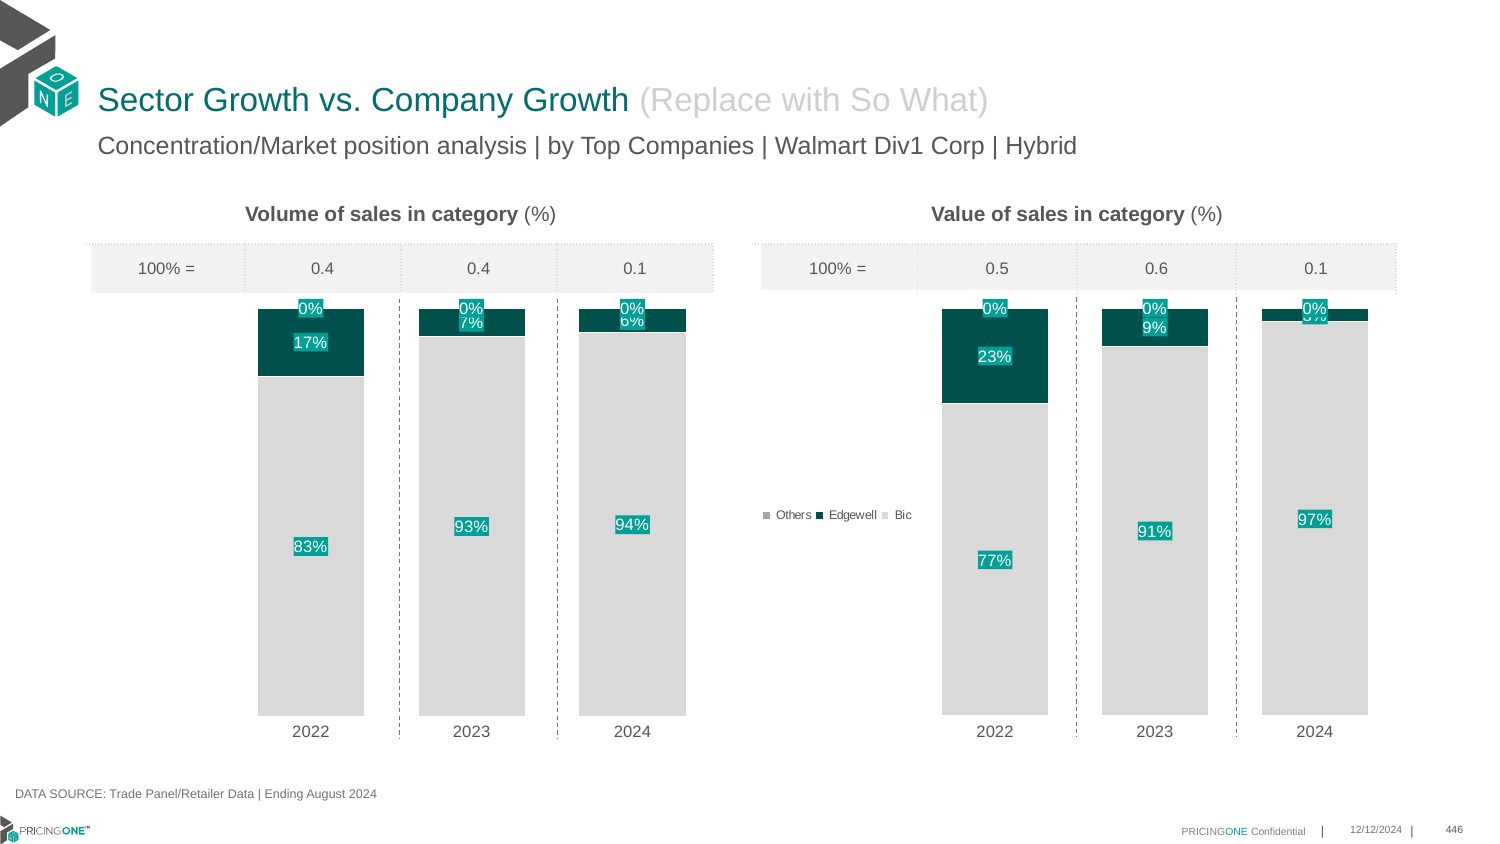

# Sector Growth vs. Company Growth (Replace with So What)
Concentration/Market position analysis | by Top Companies | Walmart Div1 Corp | Hybrid
| Volume of sales in category (%) |  |  |  |
| --- | --- | --- | --- |
| 100% = | 0.4 | 0.4 | 0.1 |
| Value of sales in category (%) |  |  |  |
| --- | --- | --- | --- |
| 100% = | 0.5 | 0.6 | 0.1 |

### Chart

| Category | Bic | Edgewell | Others |
|---|---|---|---|
| 2022 | 0.8335193061040791 | 0.16645938913936772 | 2.130475655320996e-05 |
| 2023 | 0.9312626070616495 | 0.06871802074277841 | 1.9372195572000397e-05 |
| 2024 | 0.9398599793412142 | 0.06014002065878572 | 0.0 |

### Chart

| Category | Bic | Edgewell | Others |
|---|---|---|---|
| 2022 | 0.7652625941092008 | 0.23472980878073982 | 7.597110059333429e-06 |
| 2023 | 0.9067732621957304 | 0.09322341154478143 | 3.32625948815519e-06 |
| 2024 | 0.9663666999265772 | 0.03363330007342282 | 0.0 |
DATA SOURCE: Trade Panel/Retailer Data | Ending August 2024

12/12/2024
446